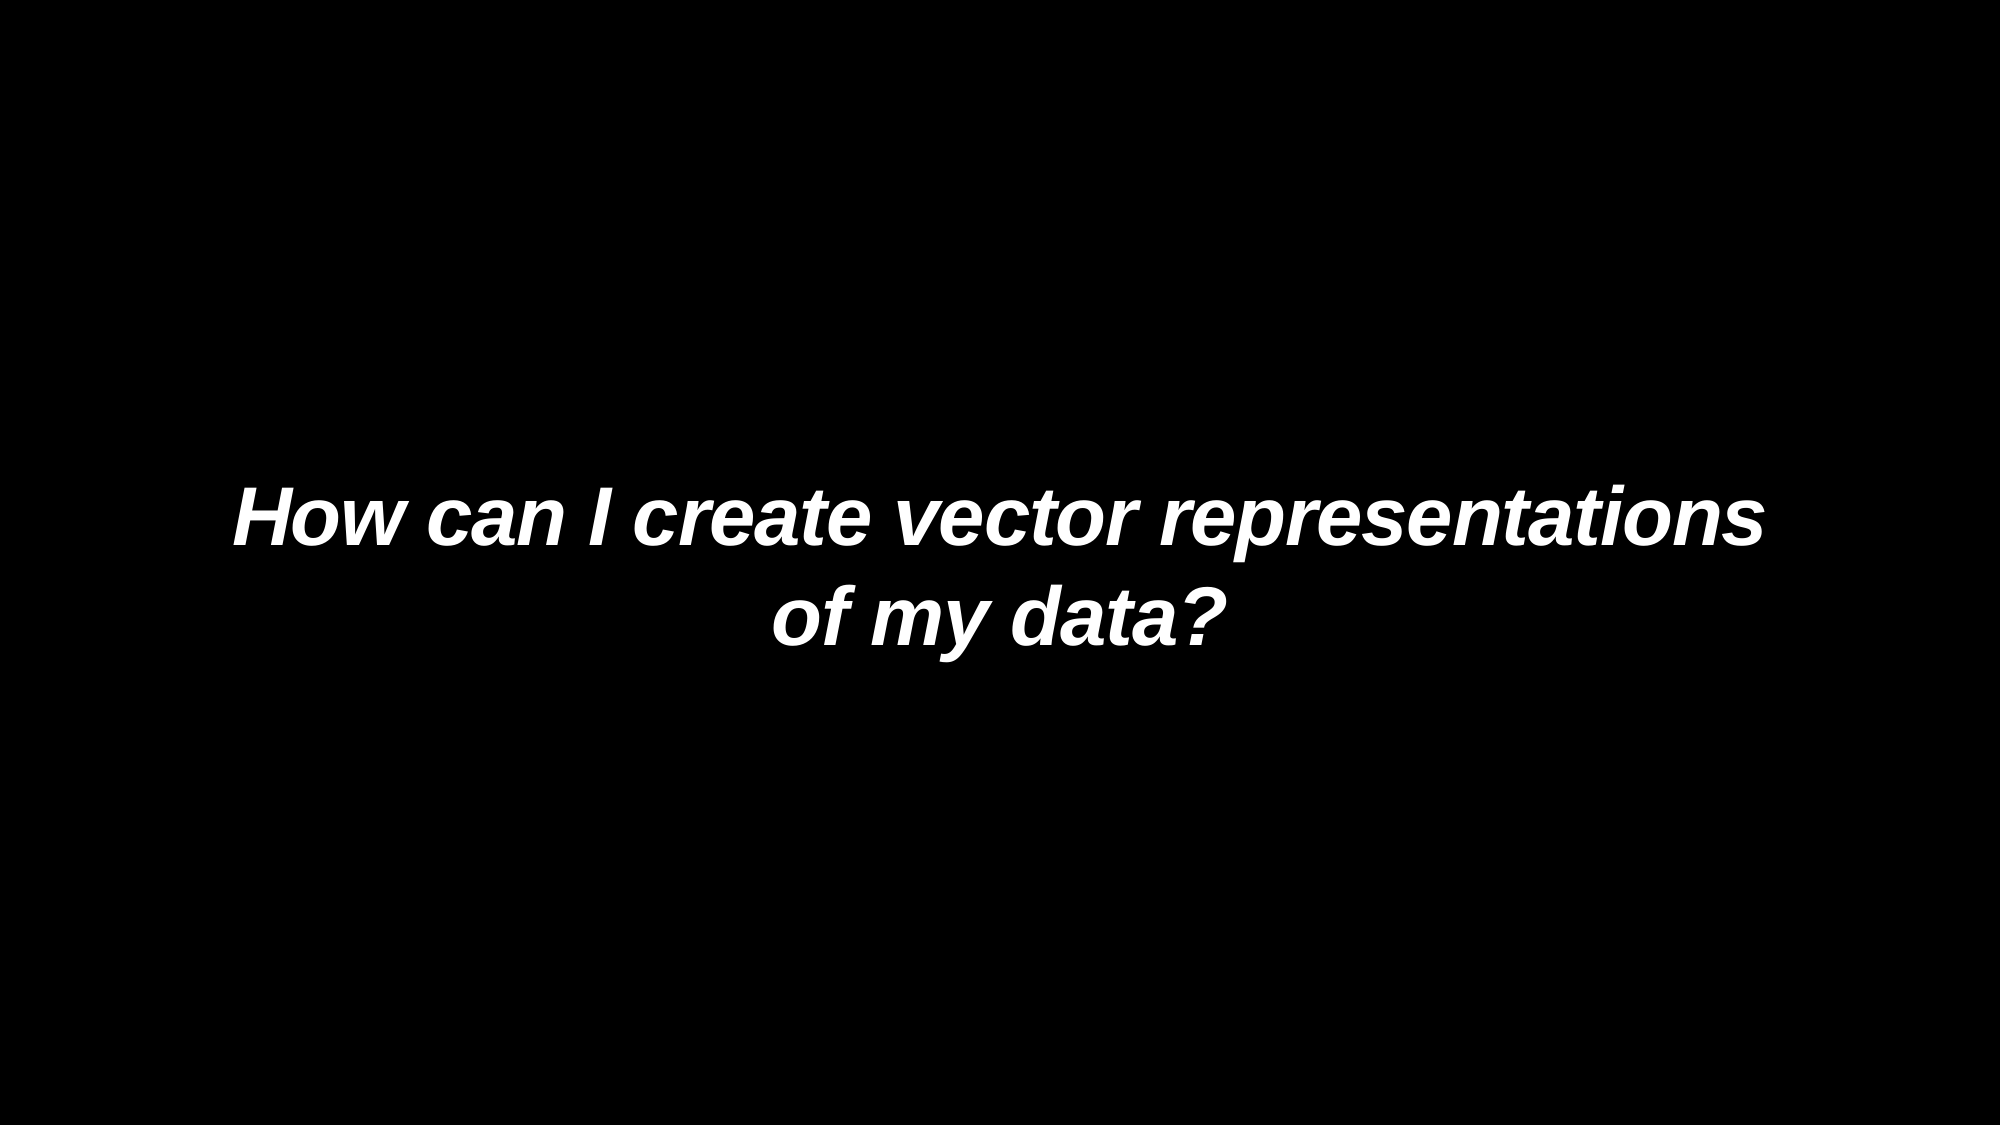

How can I create vector representations of my data?